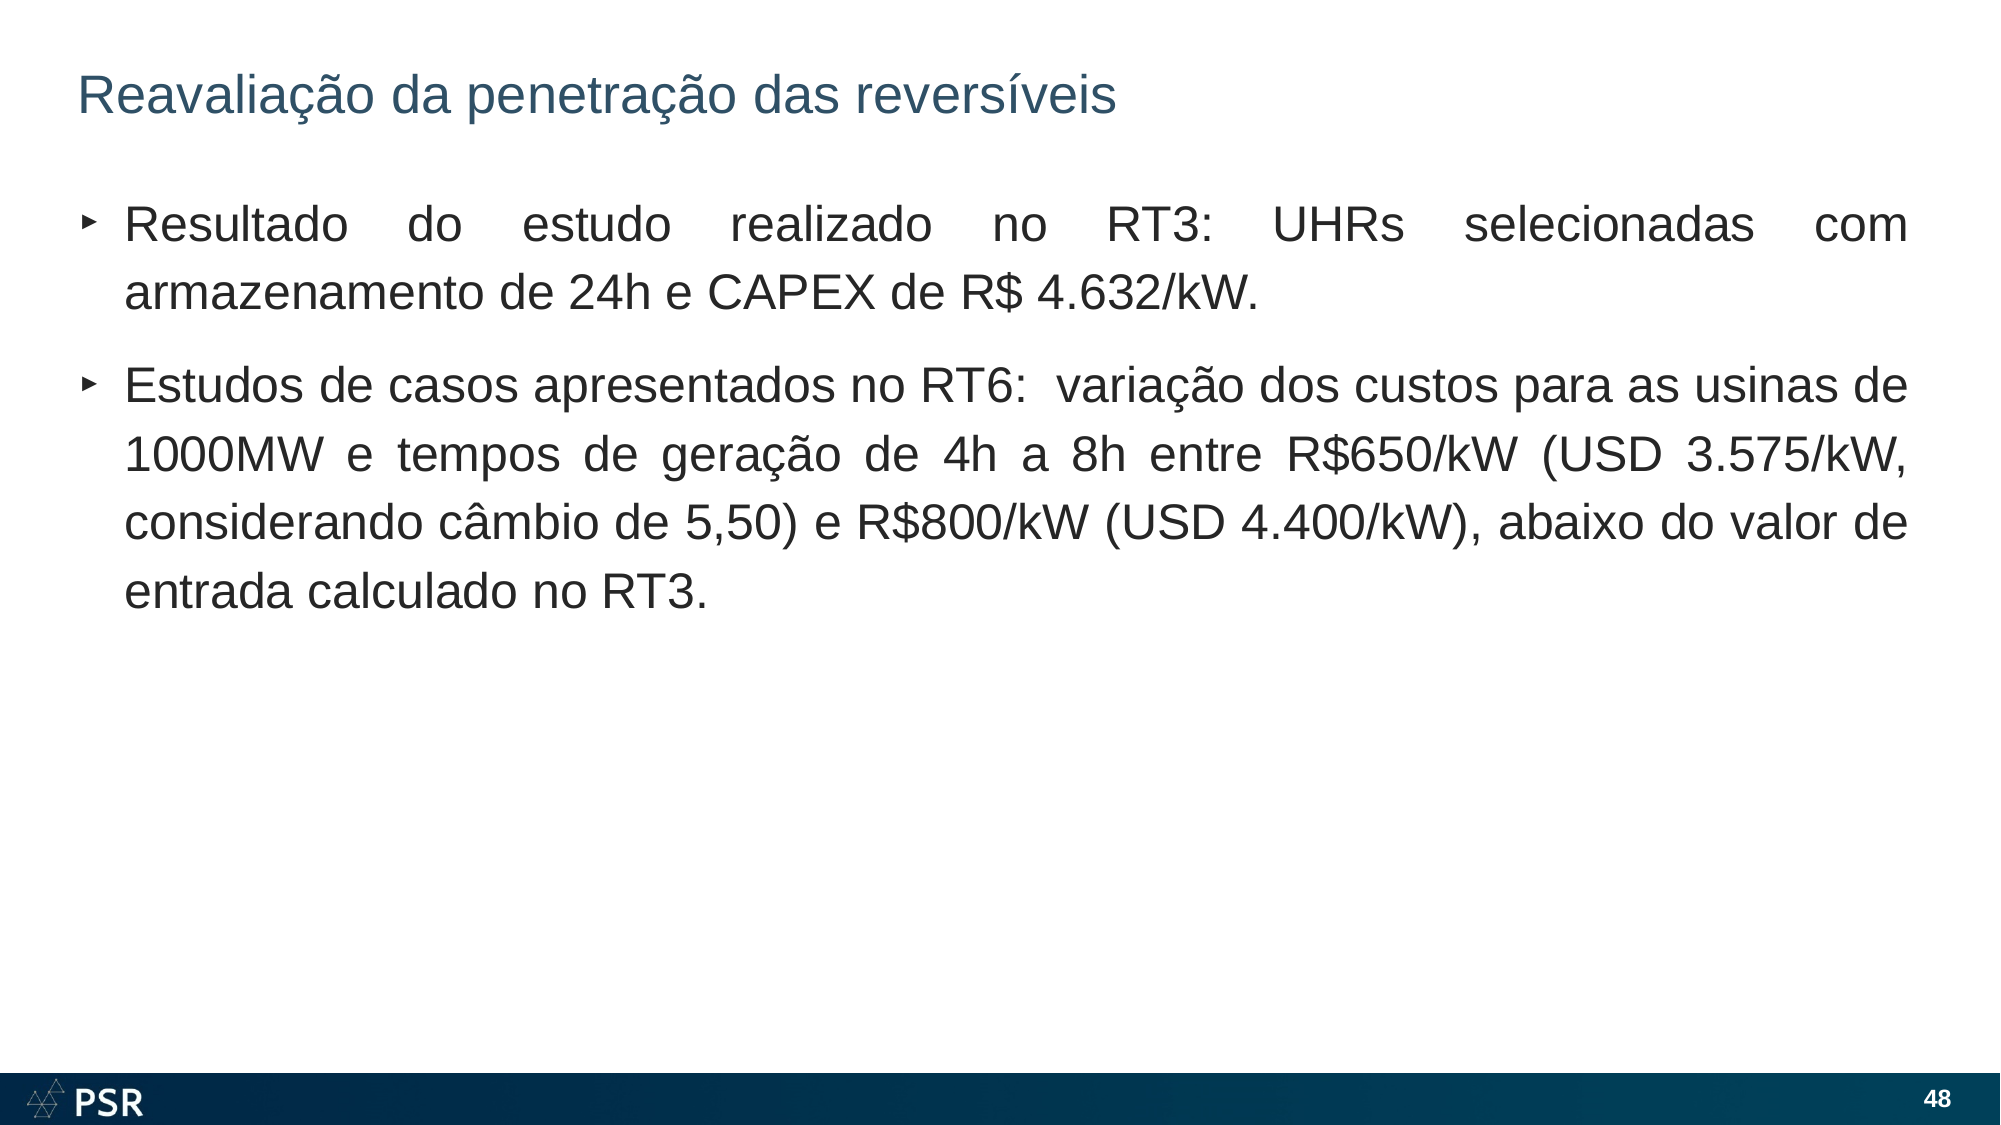

# Reavaliação da penetração das reversíveis
Resultado do estudo realizado no RT3: UHRs selecionadas com armazenamento de 24h e CAPEX de R$ 4.632/kW.
Estudos de casos apresentados no RT6:  variação dos custos para as usinas de 1000MW e tempos de geração de 4h a 8h entre R$650/kW (USD 3.575/kW, considerando câmbio de 5,50) e R$800/kW (USD 4.400/kW), abaixo do valor de entrada calculado no RT3.
48